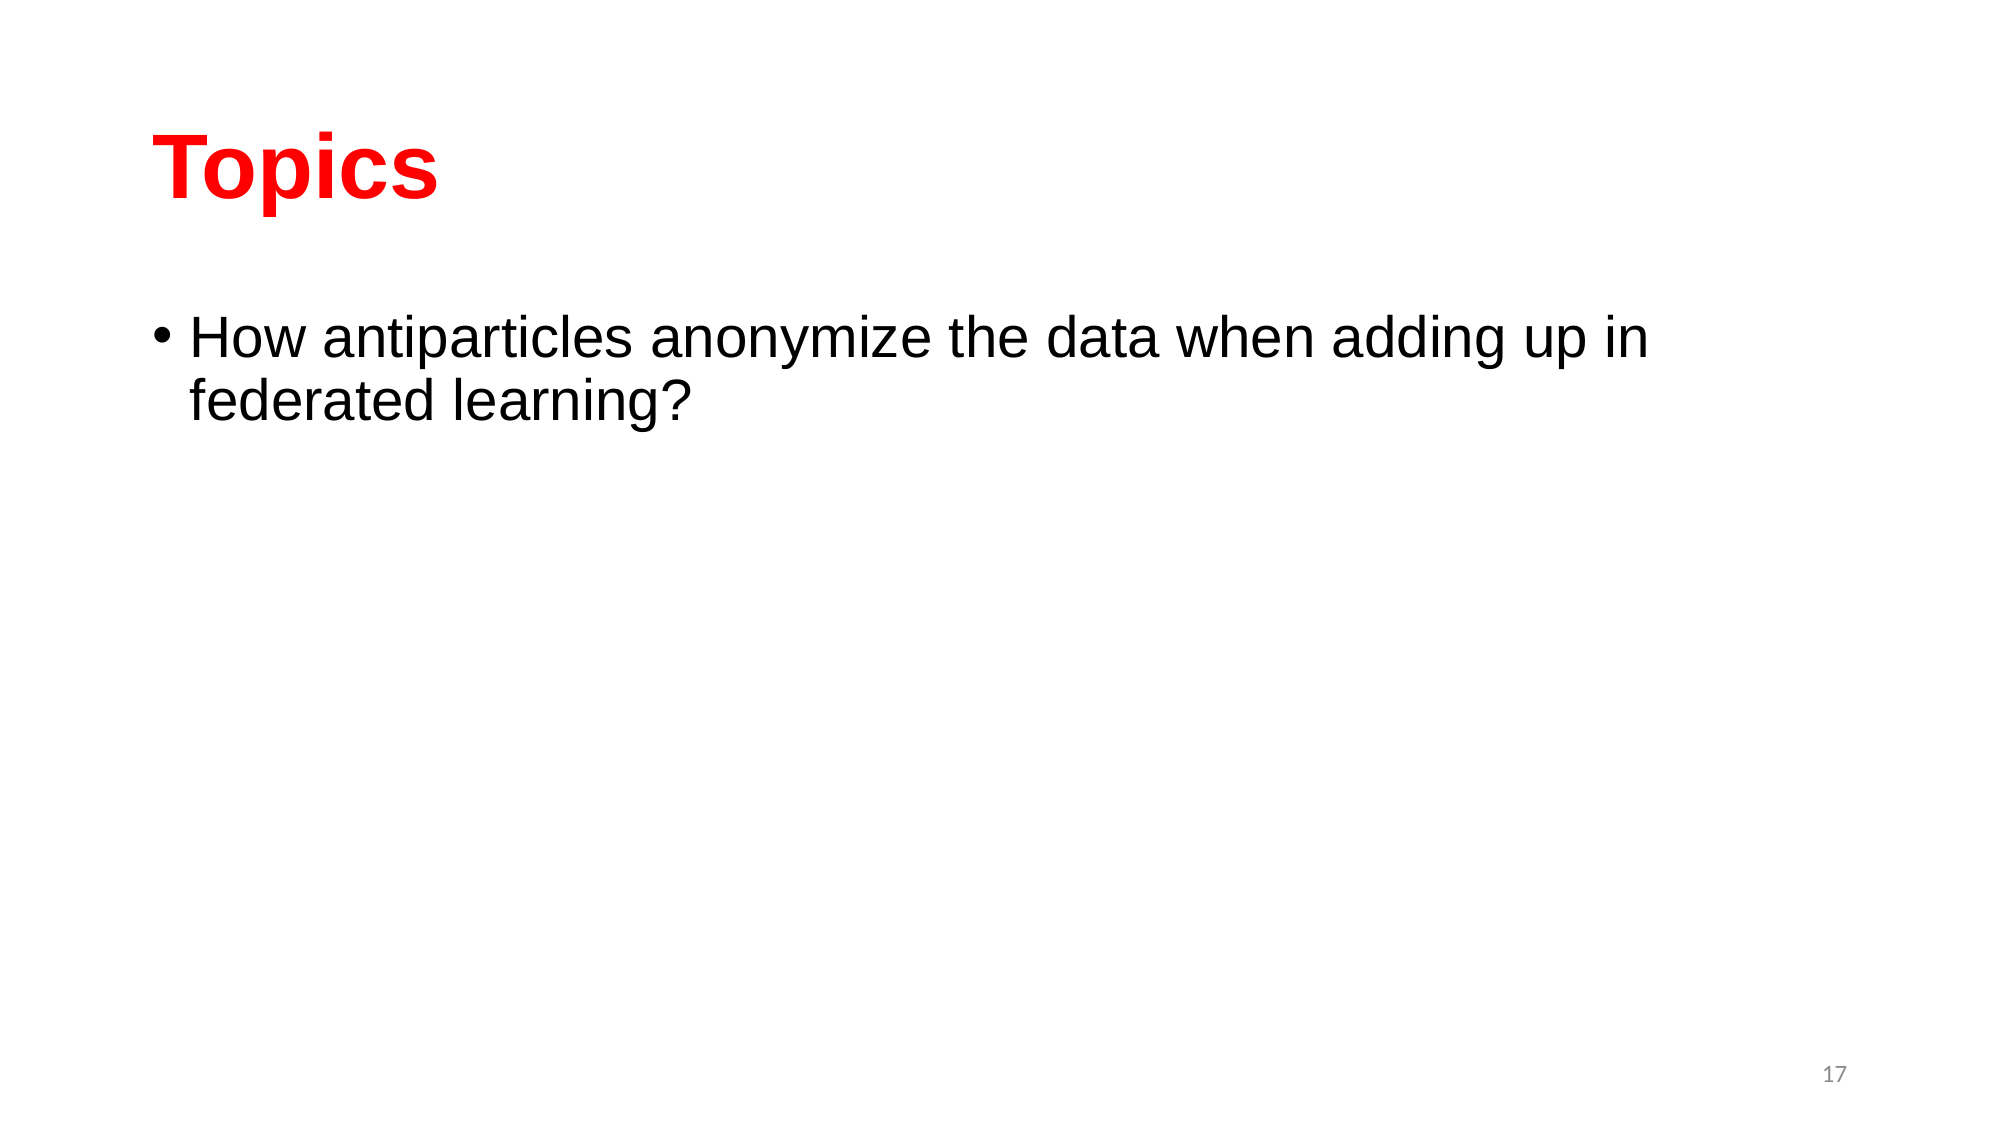

# Topics
How antiparticles anonymize the data when adding up in federated learning?

17